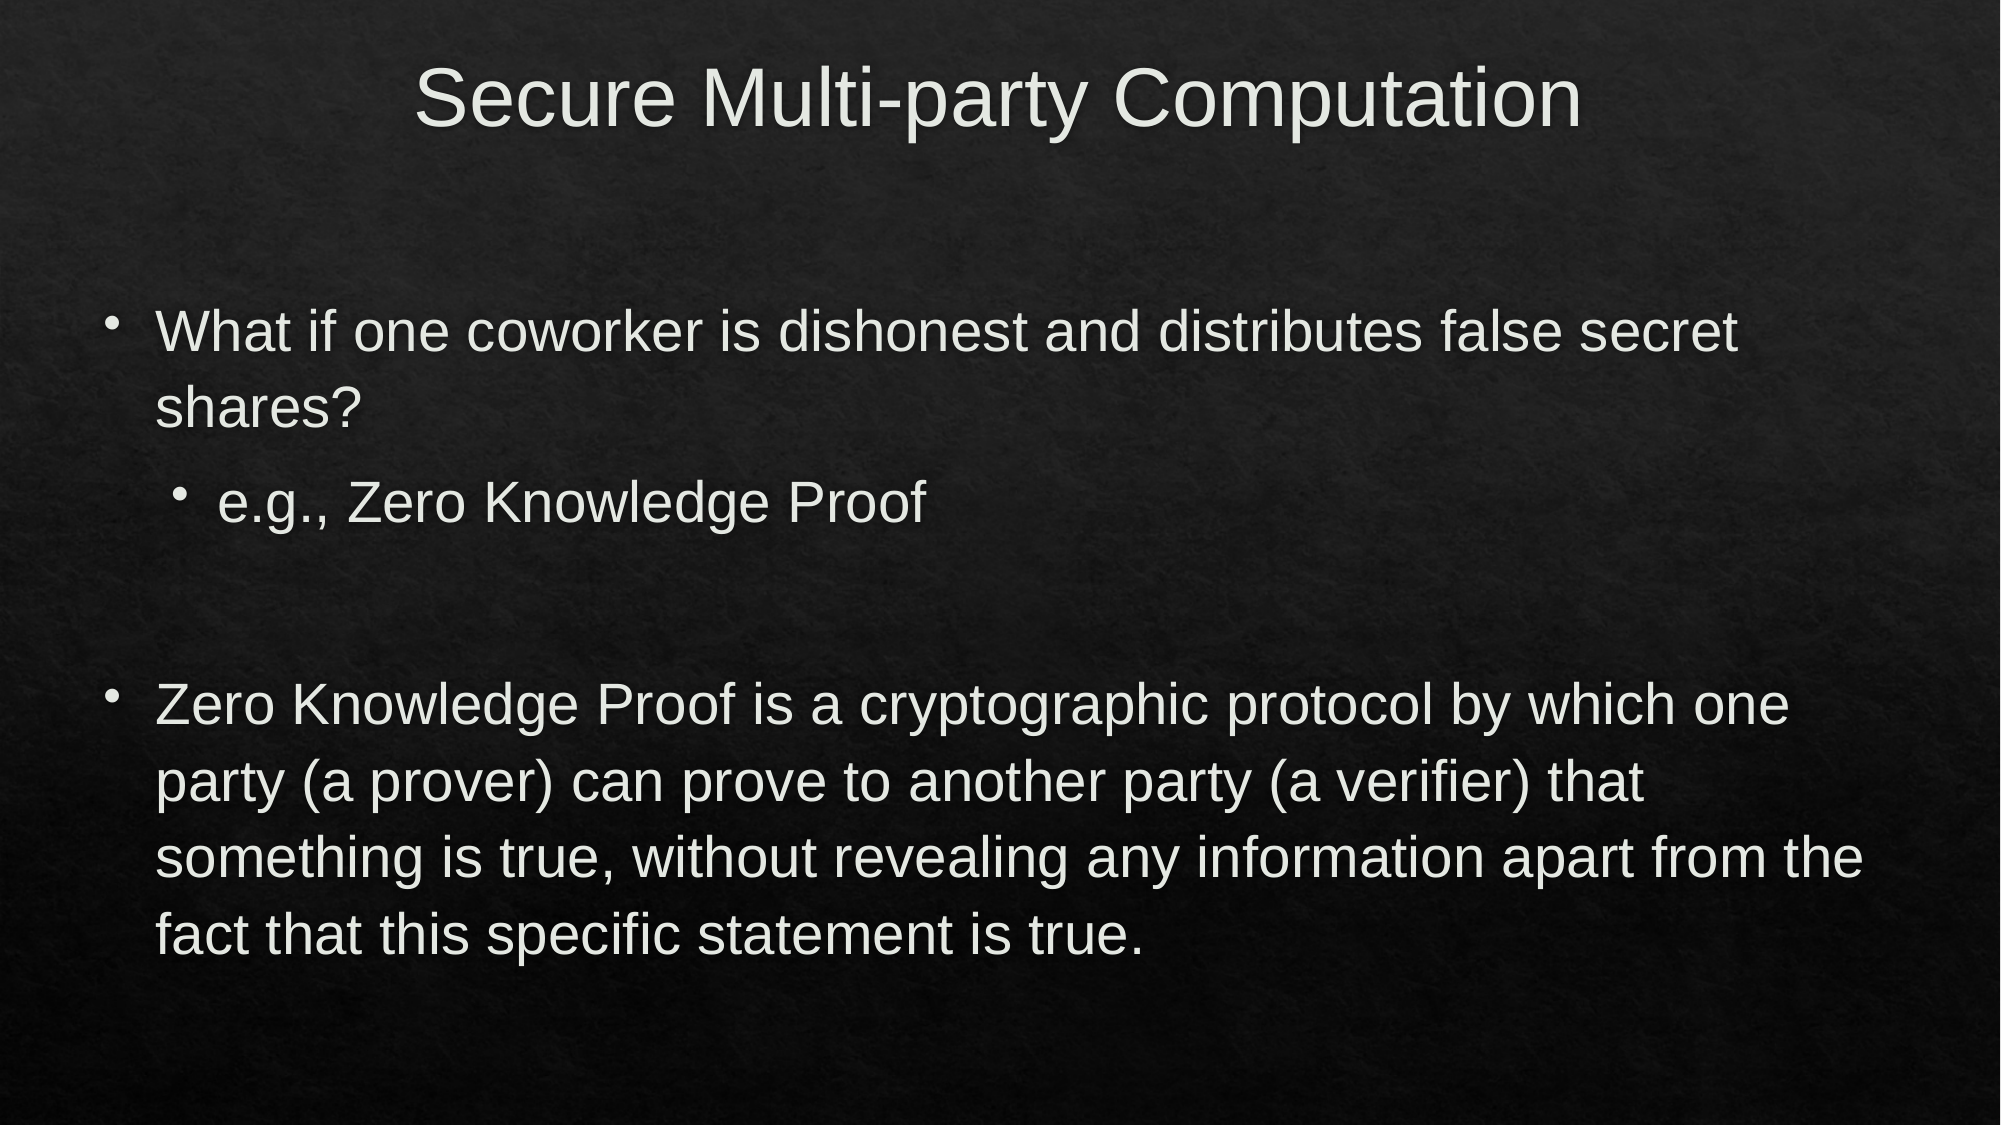

# Secure Multi-party Computation

What if one coworker is dishonest and distributes false secret shares?
e.g., Zero Knowledge Proof

Zero Knowledge Proof is a cryptographic protocol by which one party (a prover) can prove to another party (a verifier) that something is true, without revealing any information apart from the fact that this specific statement is true.